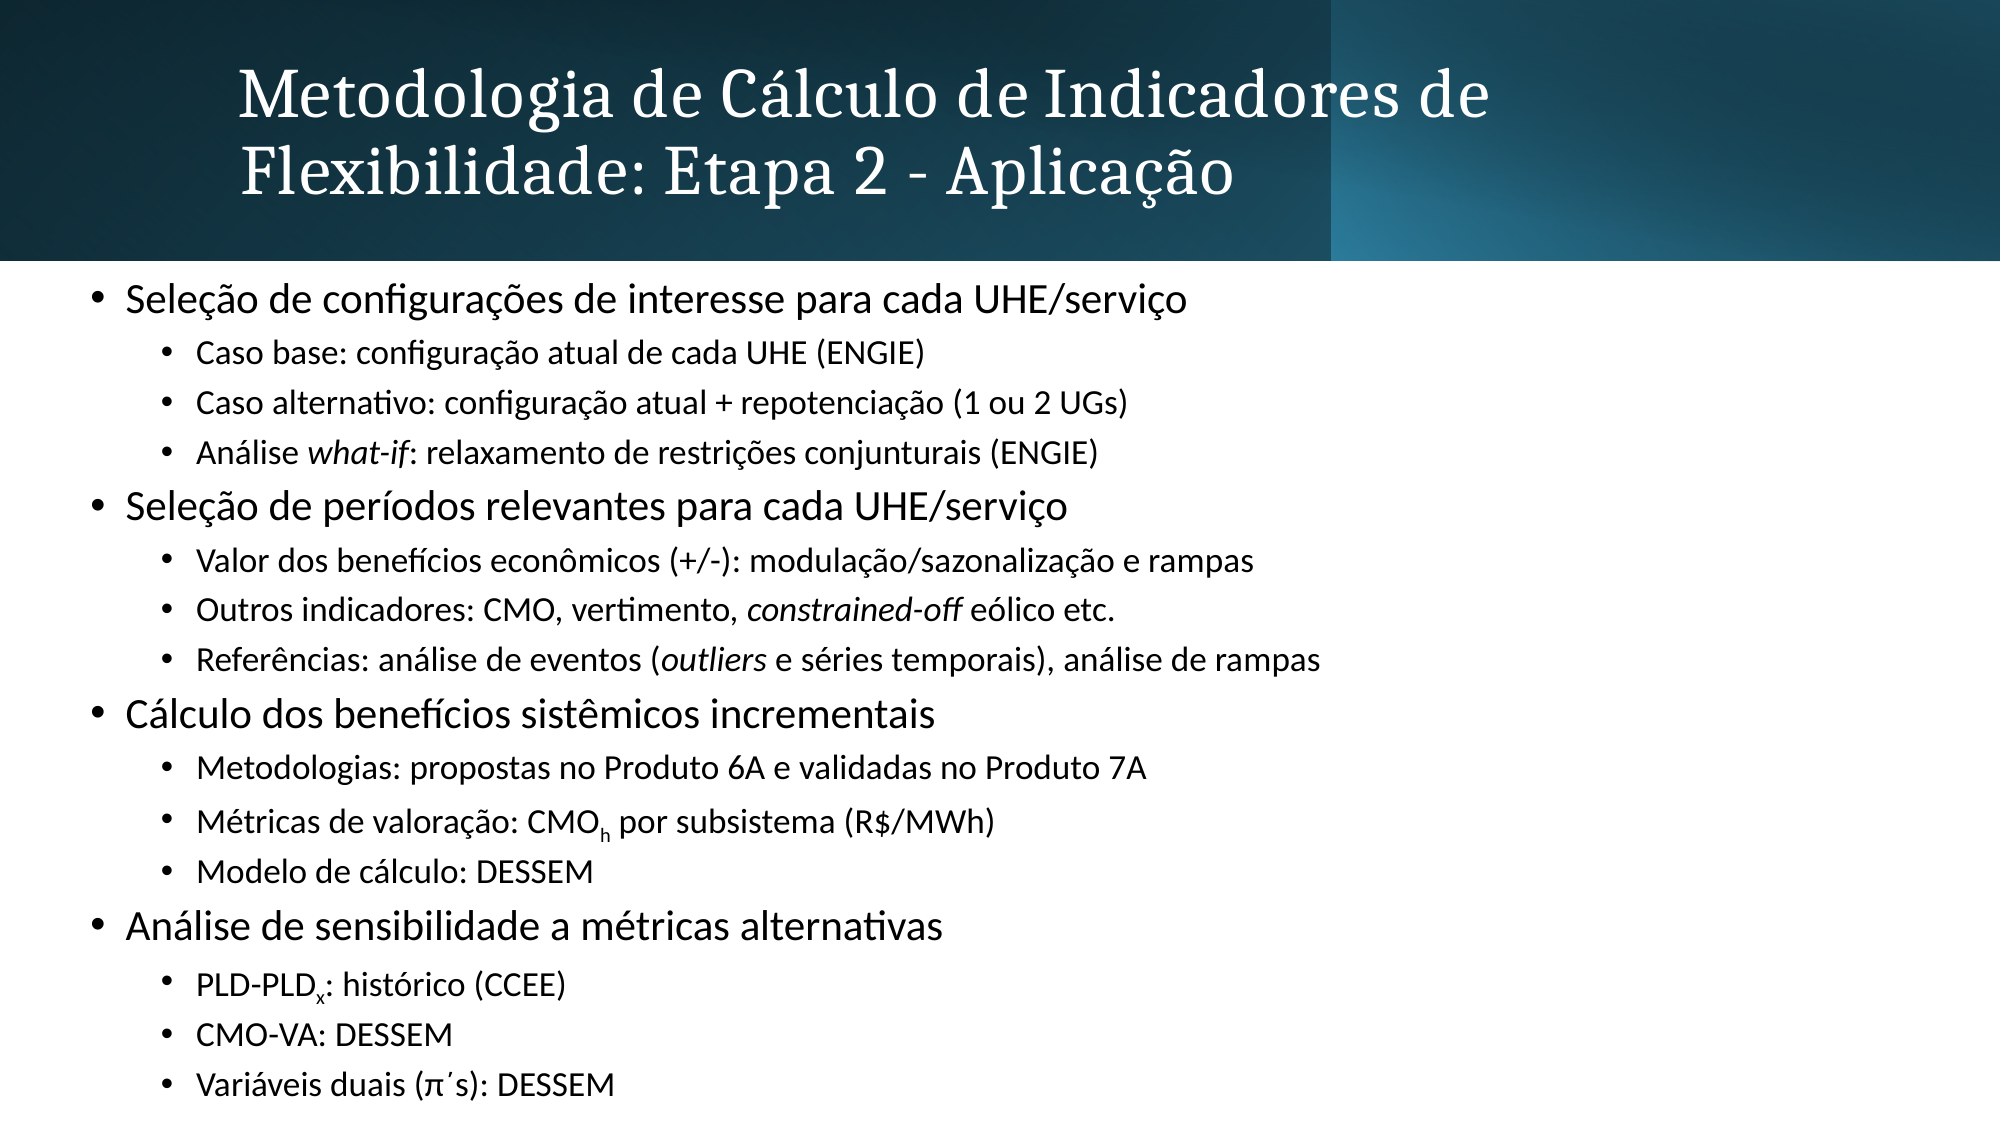

# Metodologia de Cálculo de Indicadores de Flexibilidade: Etapa 2 - Aplicação
Seleção de configurações de interesse para cada UHE/serviço
Caso base: configuração atual de cada UHE (ENGIE)
Caso alternativo: configuração atual + repotenciação (1 ou 2 UGs)
Análise what-if: relaxamento de restrições conjunturais (ENGIE)
Seleção de períodos relevantes para cada UHE/serviço
Valor dos benefícios econômicos (+/-): modulação/sazonalização e rampas
Outros indicadores: CMO, vertimento, constrained-off eólico etc.
Referências: análise de eventos (outliers e séries temporais), análise de rampas
Cálculo dos benefícios sistêmicos incrementais
Metodologias: propostas no Produto 6A e validadas no Produto 7A
Métricas de valoração: CMOh por subsistema (R$/MWh)
Modelo de cálculo: DESSEM
Análise de sensibilidade a métricas alternativas
PLD-PLDx: histórico (CCEE)
CMO-VA: DESSEM
Variáveis duais (π´s): DESSEM